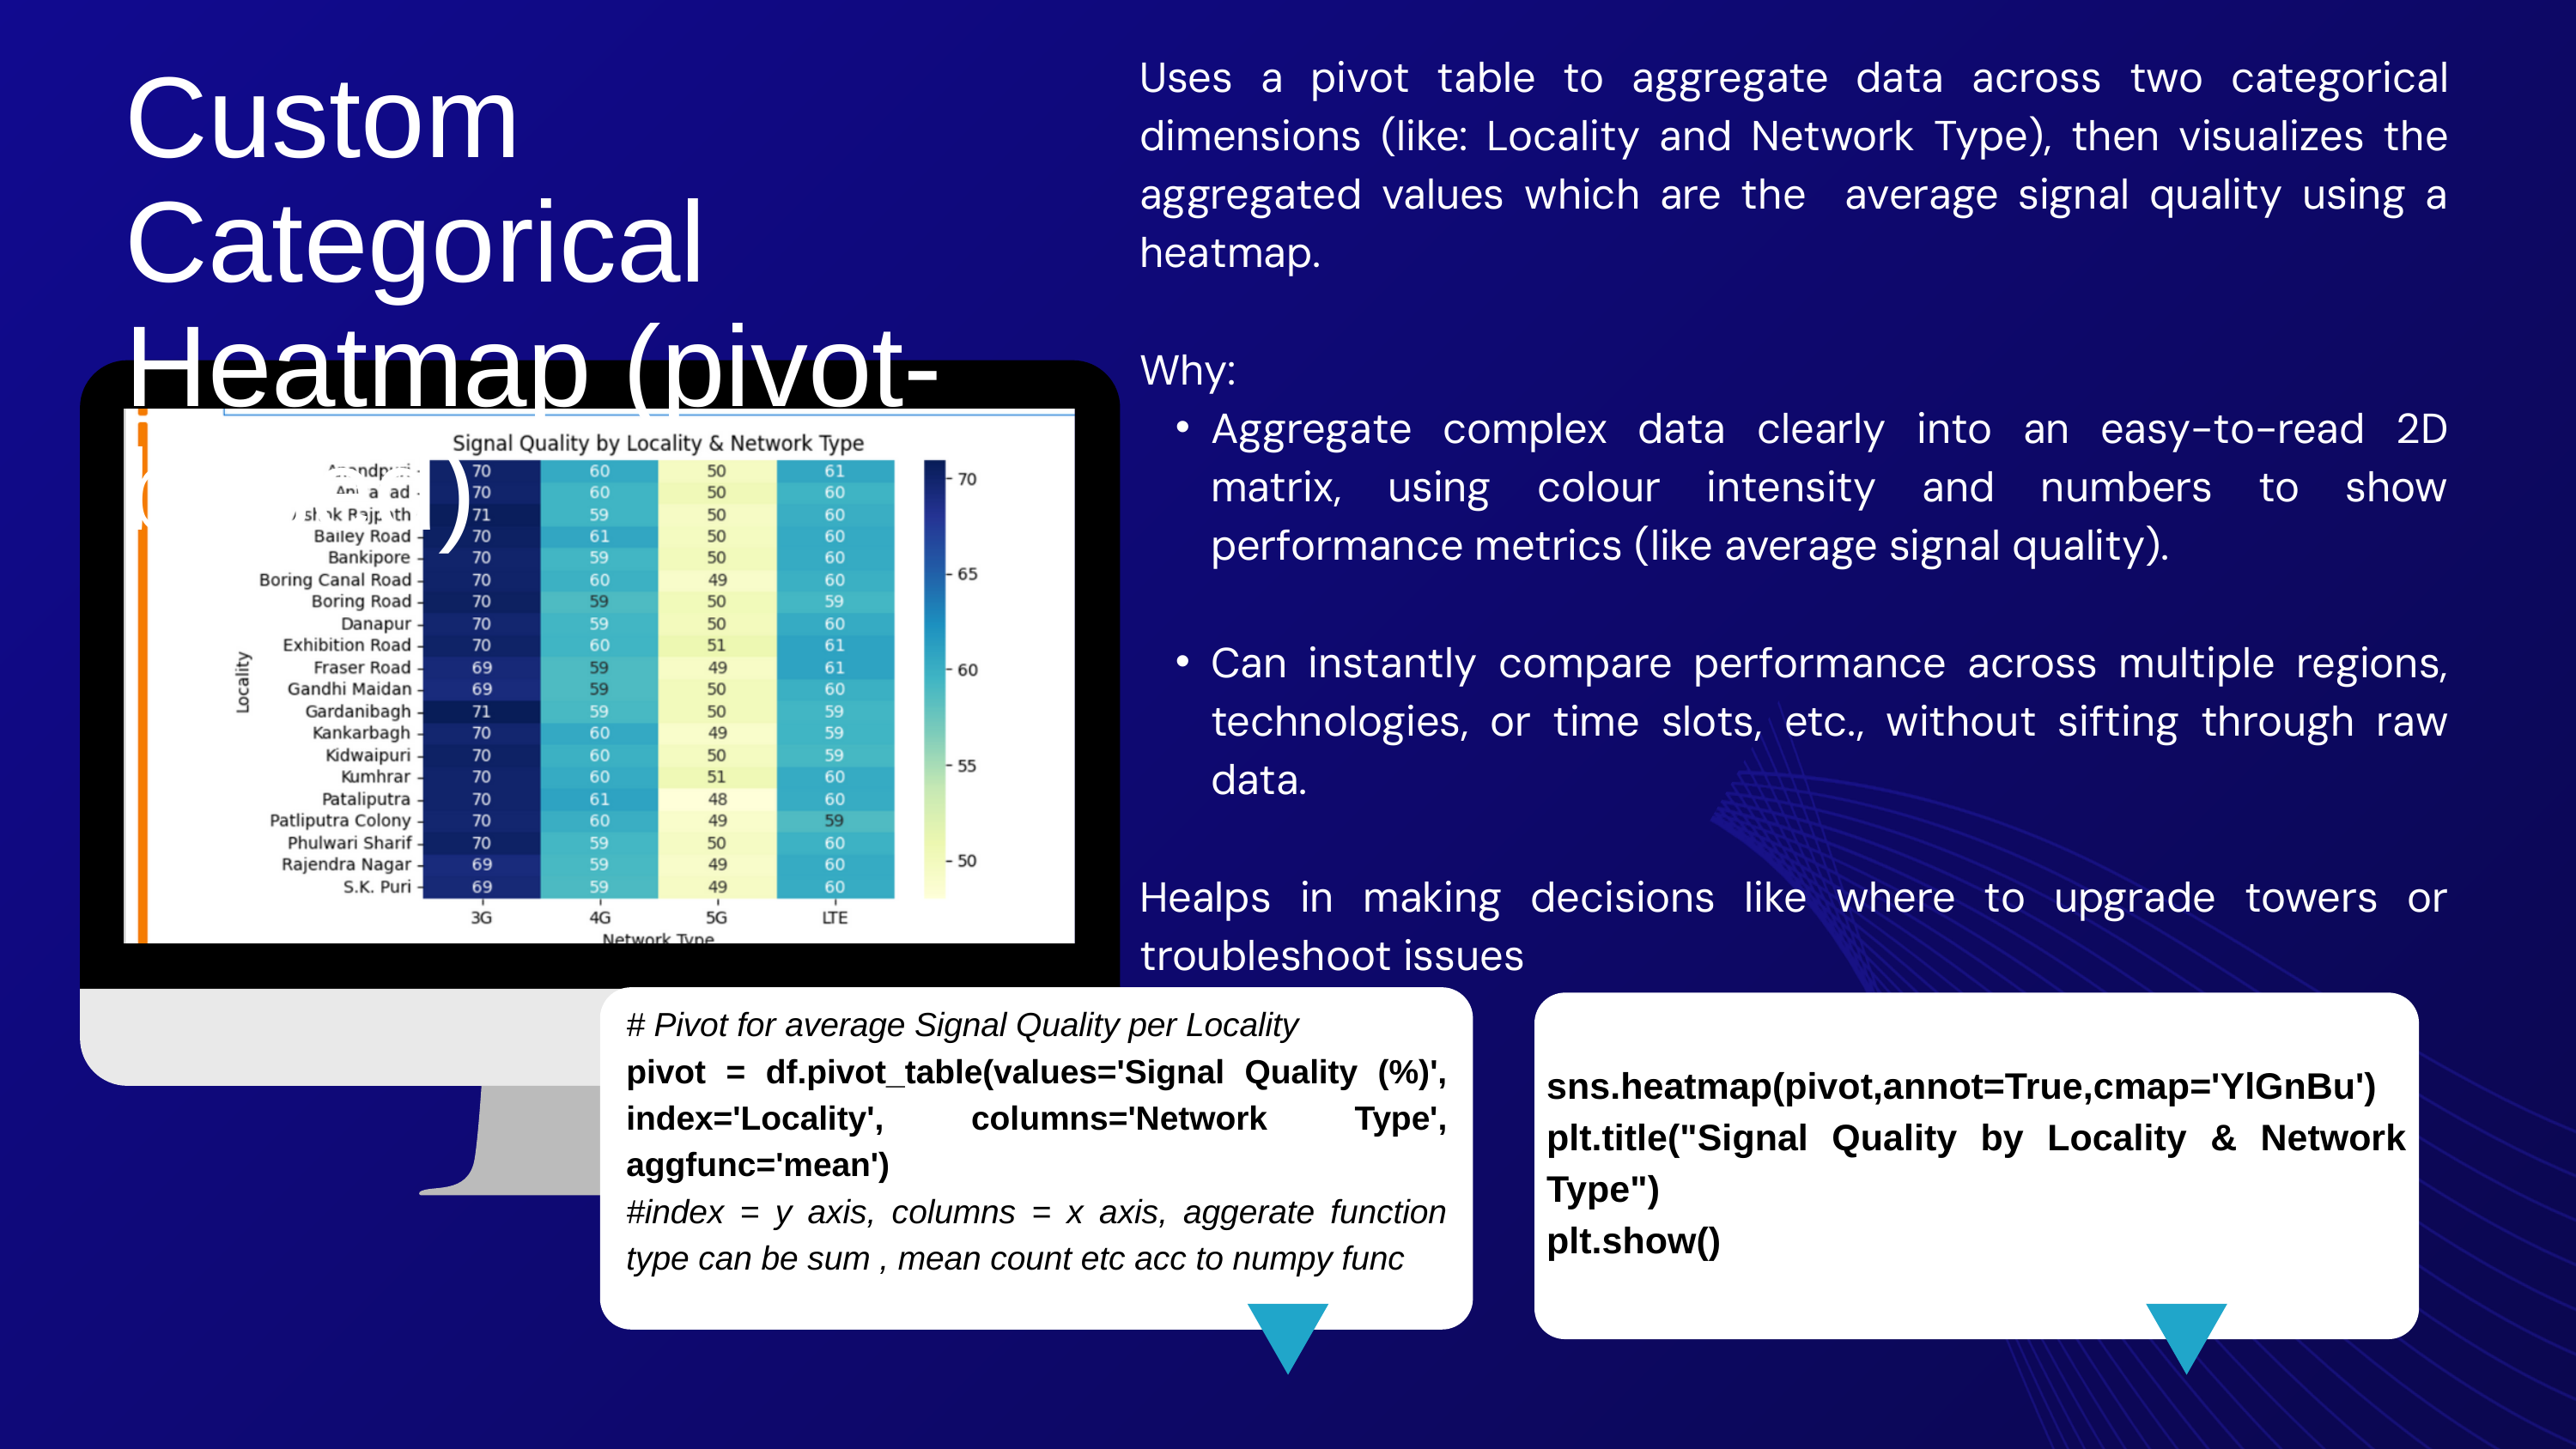

Uses a pivot table to aggregate data across two categorical dimensions (like: Locality and Network Type), then visualizes the aggregated values which are the  average signal quality using a heatmap.

Why:
Aggregate complex data clearly into an easy-to-read 2D matrix, using colour intensity and numbers to show performance metrics (like average signal quality).

Can instantly compare performance across multiple regions, technologies, or time slots, etc., without sifting through raw data.

Healps in making decisions like where to upgrade towers or troubleshoot issues
Custom Categorical Heatmap (pivot-based)

# Pivot for average Signal Quality per Locality
pivot = df.pivot_table(values='Signal Quality (%)', index='Locality', columns='Network Type', aggfunc='mean')
#index = y axis, columns = x axis, aggerate function type can be sum , mean count etc acc to numpy func
sns.heatmap(pivot,annot=True,cmap='YlGnBu')
plt.title("Signal Quality by Locality & Network Type")
plt.show()